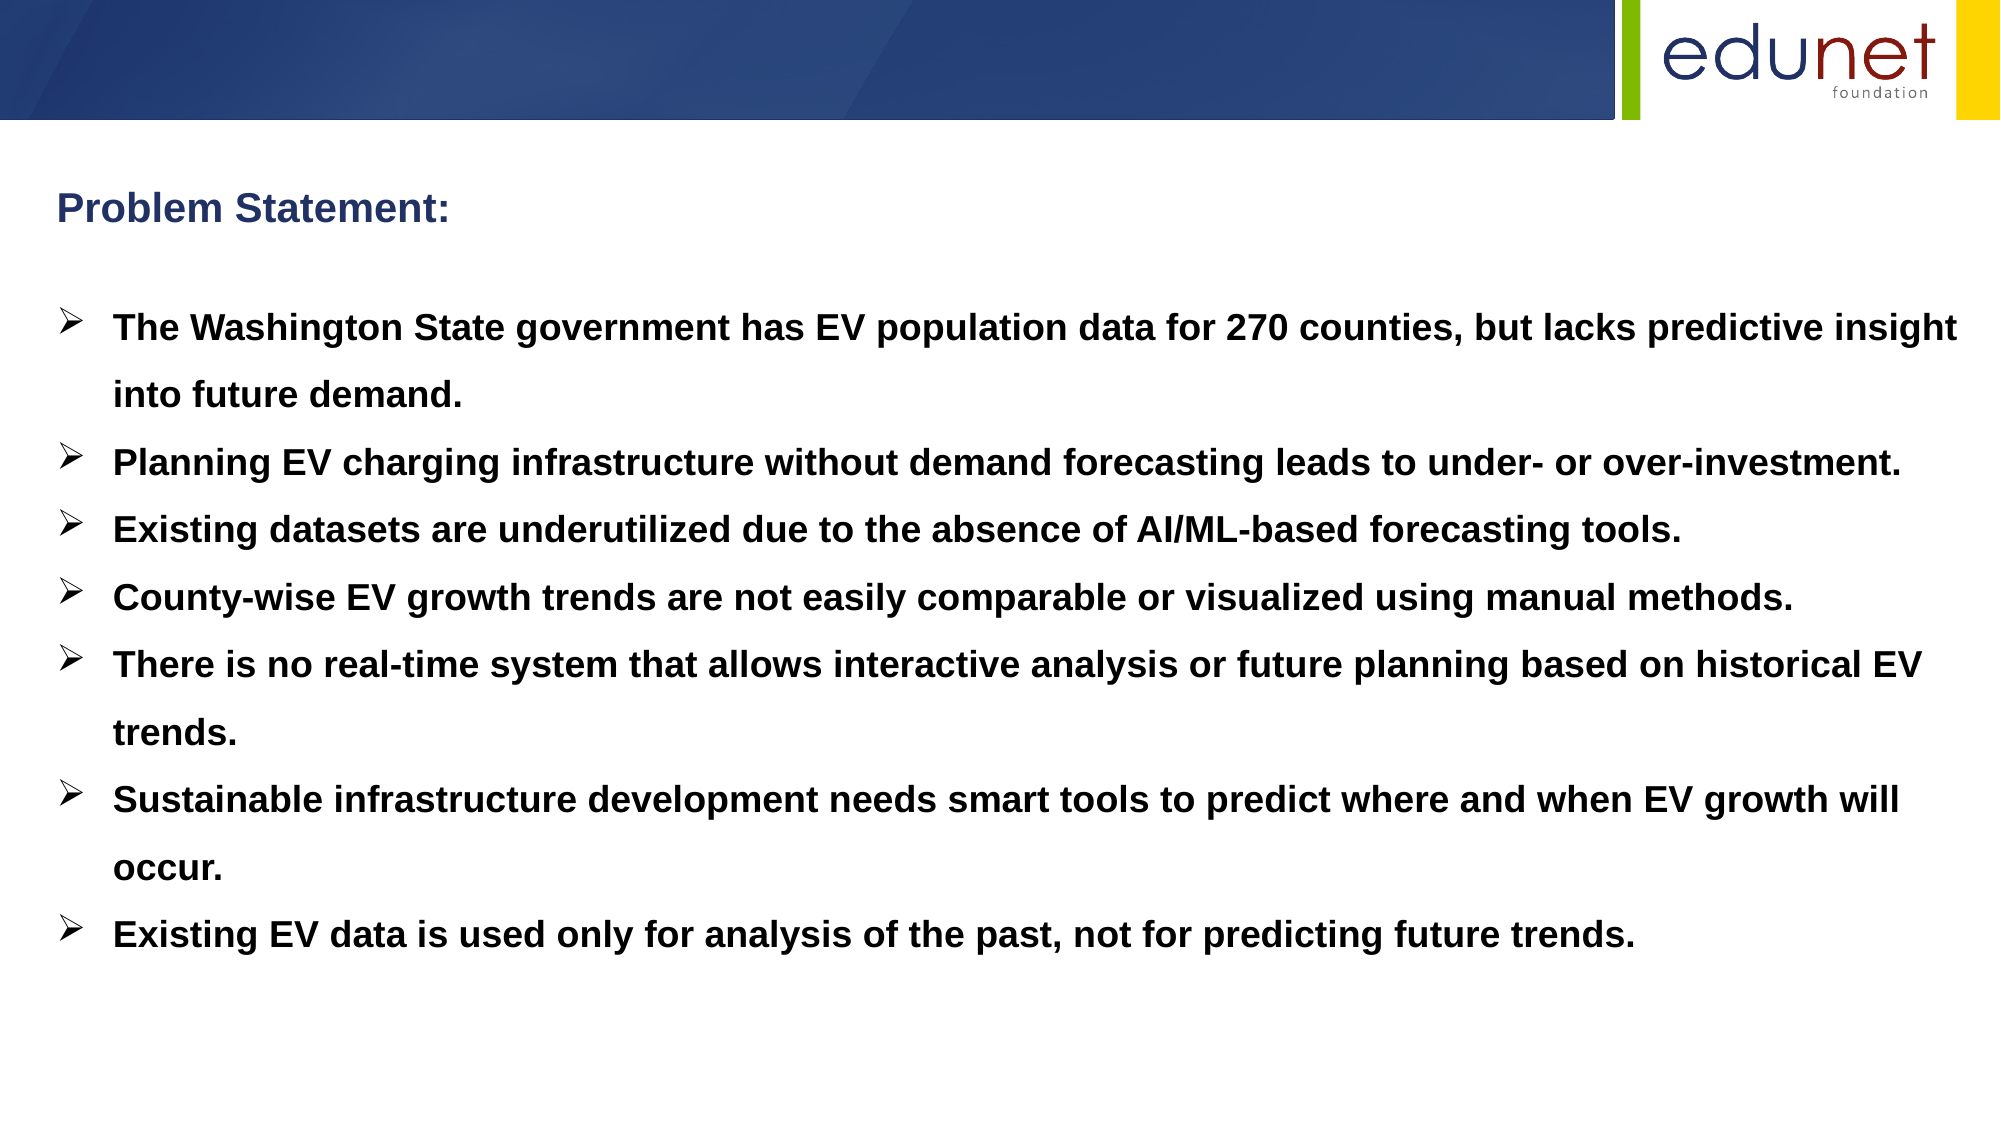

Problem Statement:

The Washington State government has EV population data for 270 counties, but lacks predictive insight into future demand.
Planning EV charging infrastructure without demand forecasting leads to under- or over-investment.
Existing datasets are underutilized due to the absence of AI/ML-based forecasting tools.
County-wise EV growth trends are not easily comparable or visualized using manual methods.
There is no real-time system that allows interactive analysis or future planning based on historical EV trends.
Sustainable infrastructure development needs smart tools to predict where and when EV growth will occur.
Existing EV data is used only for analysis of the past, not for predicting future trends.